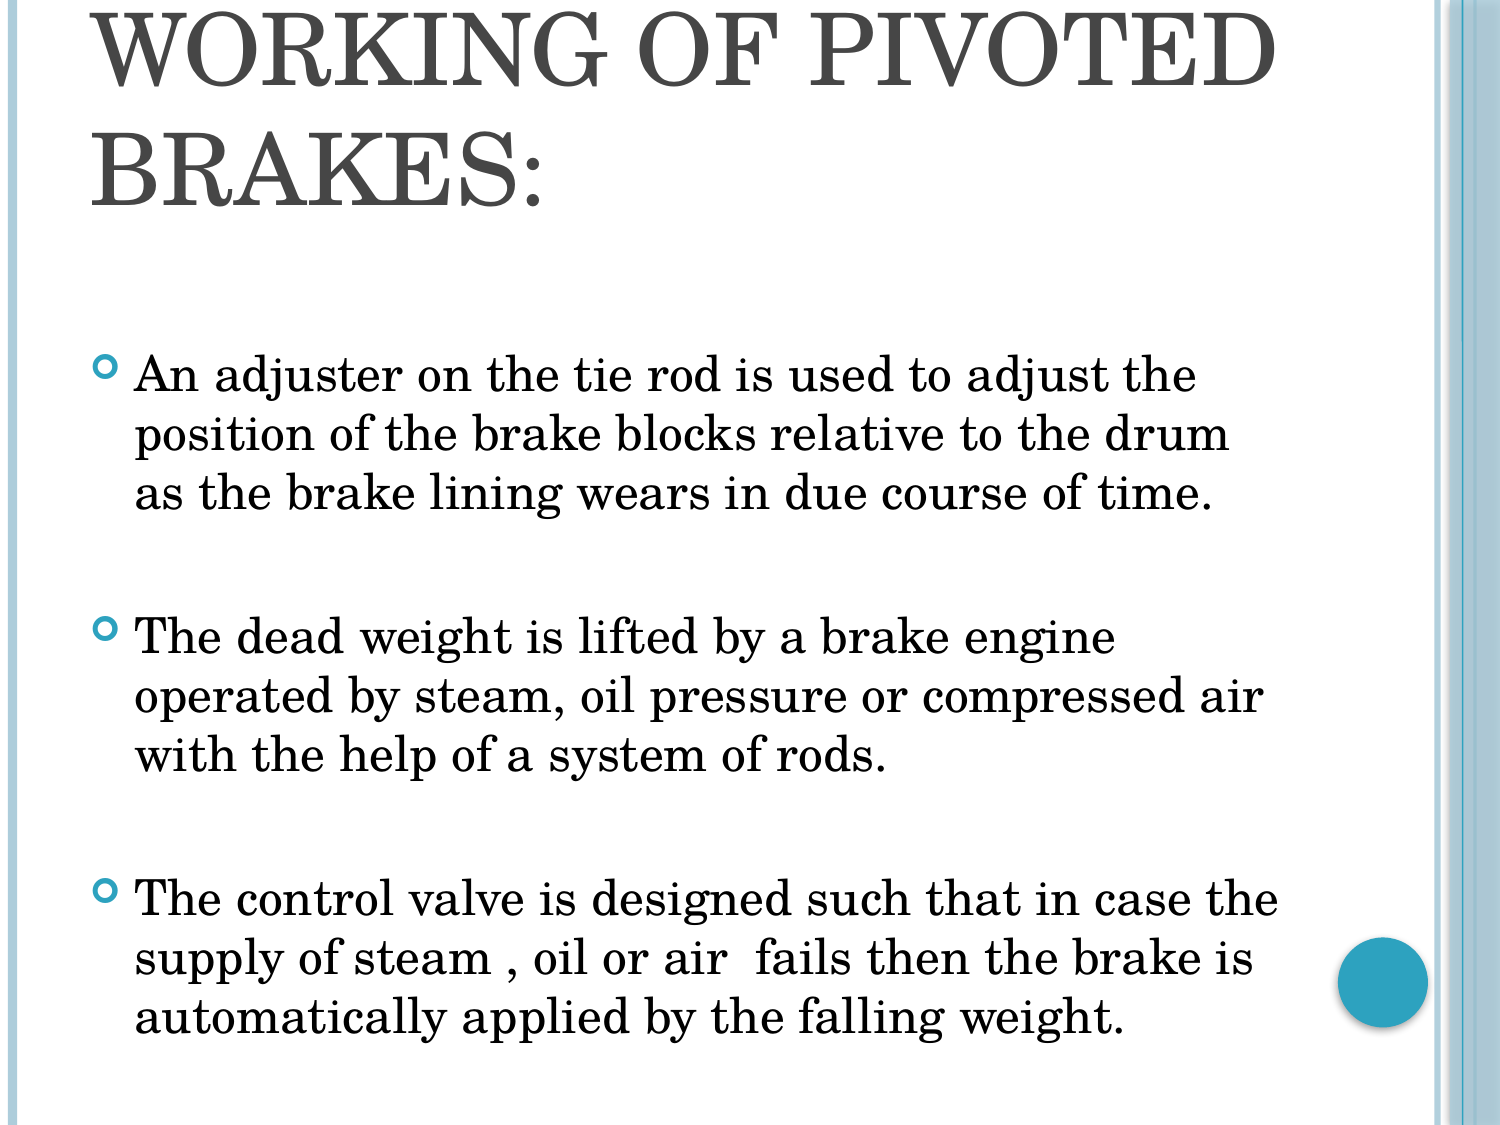

# Working of Pivoted Brakes:

An adjuster on the tie rod is used to adjust the position of the brake blocks relative to the drum as the brake lining wears in due course of time.

The dead weight is lifted by a brake engine operated by steam, oil pressure or compressed air with the help of a system of rods.

The control valve is designed such that in case the supply of steam , oil or air  fails then the brake is automatically applied by the falling weight.